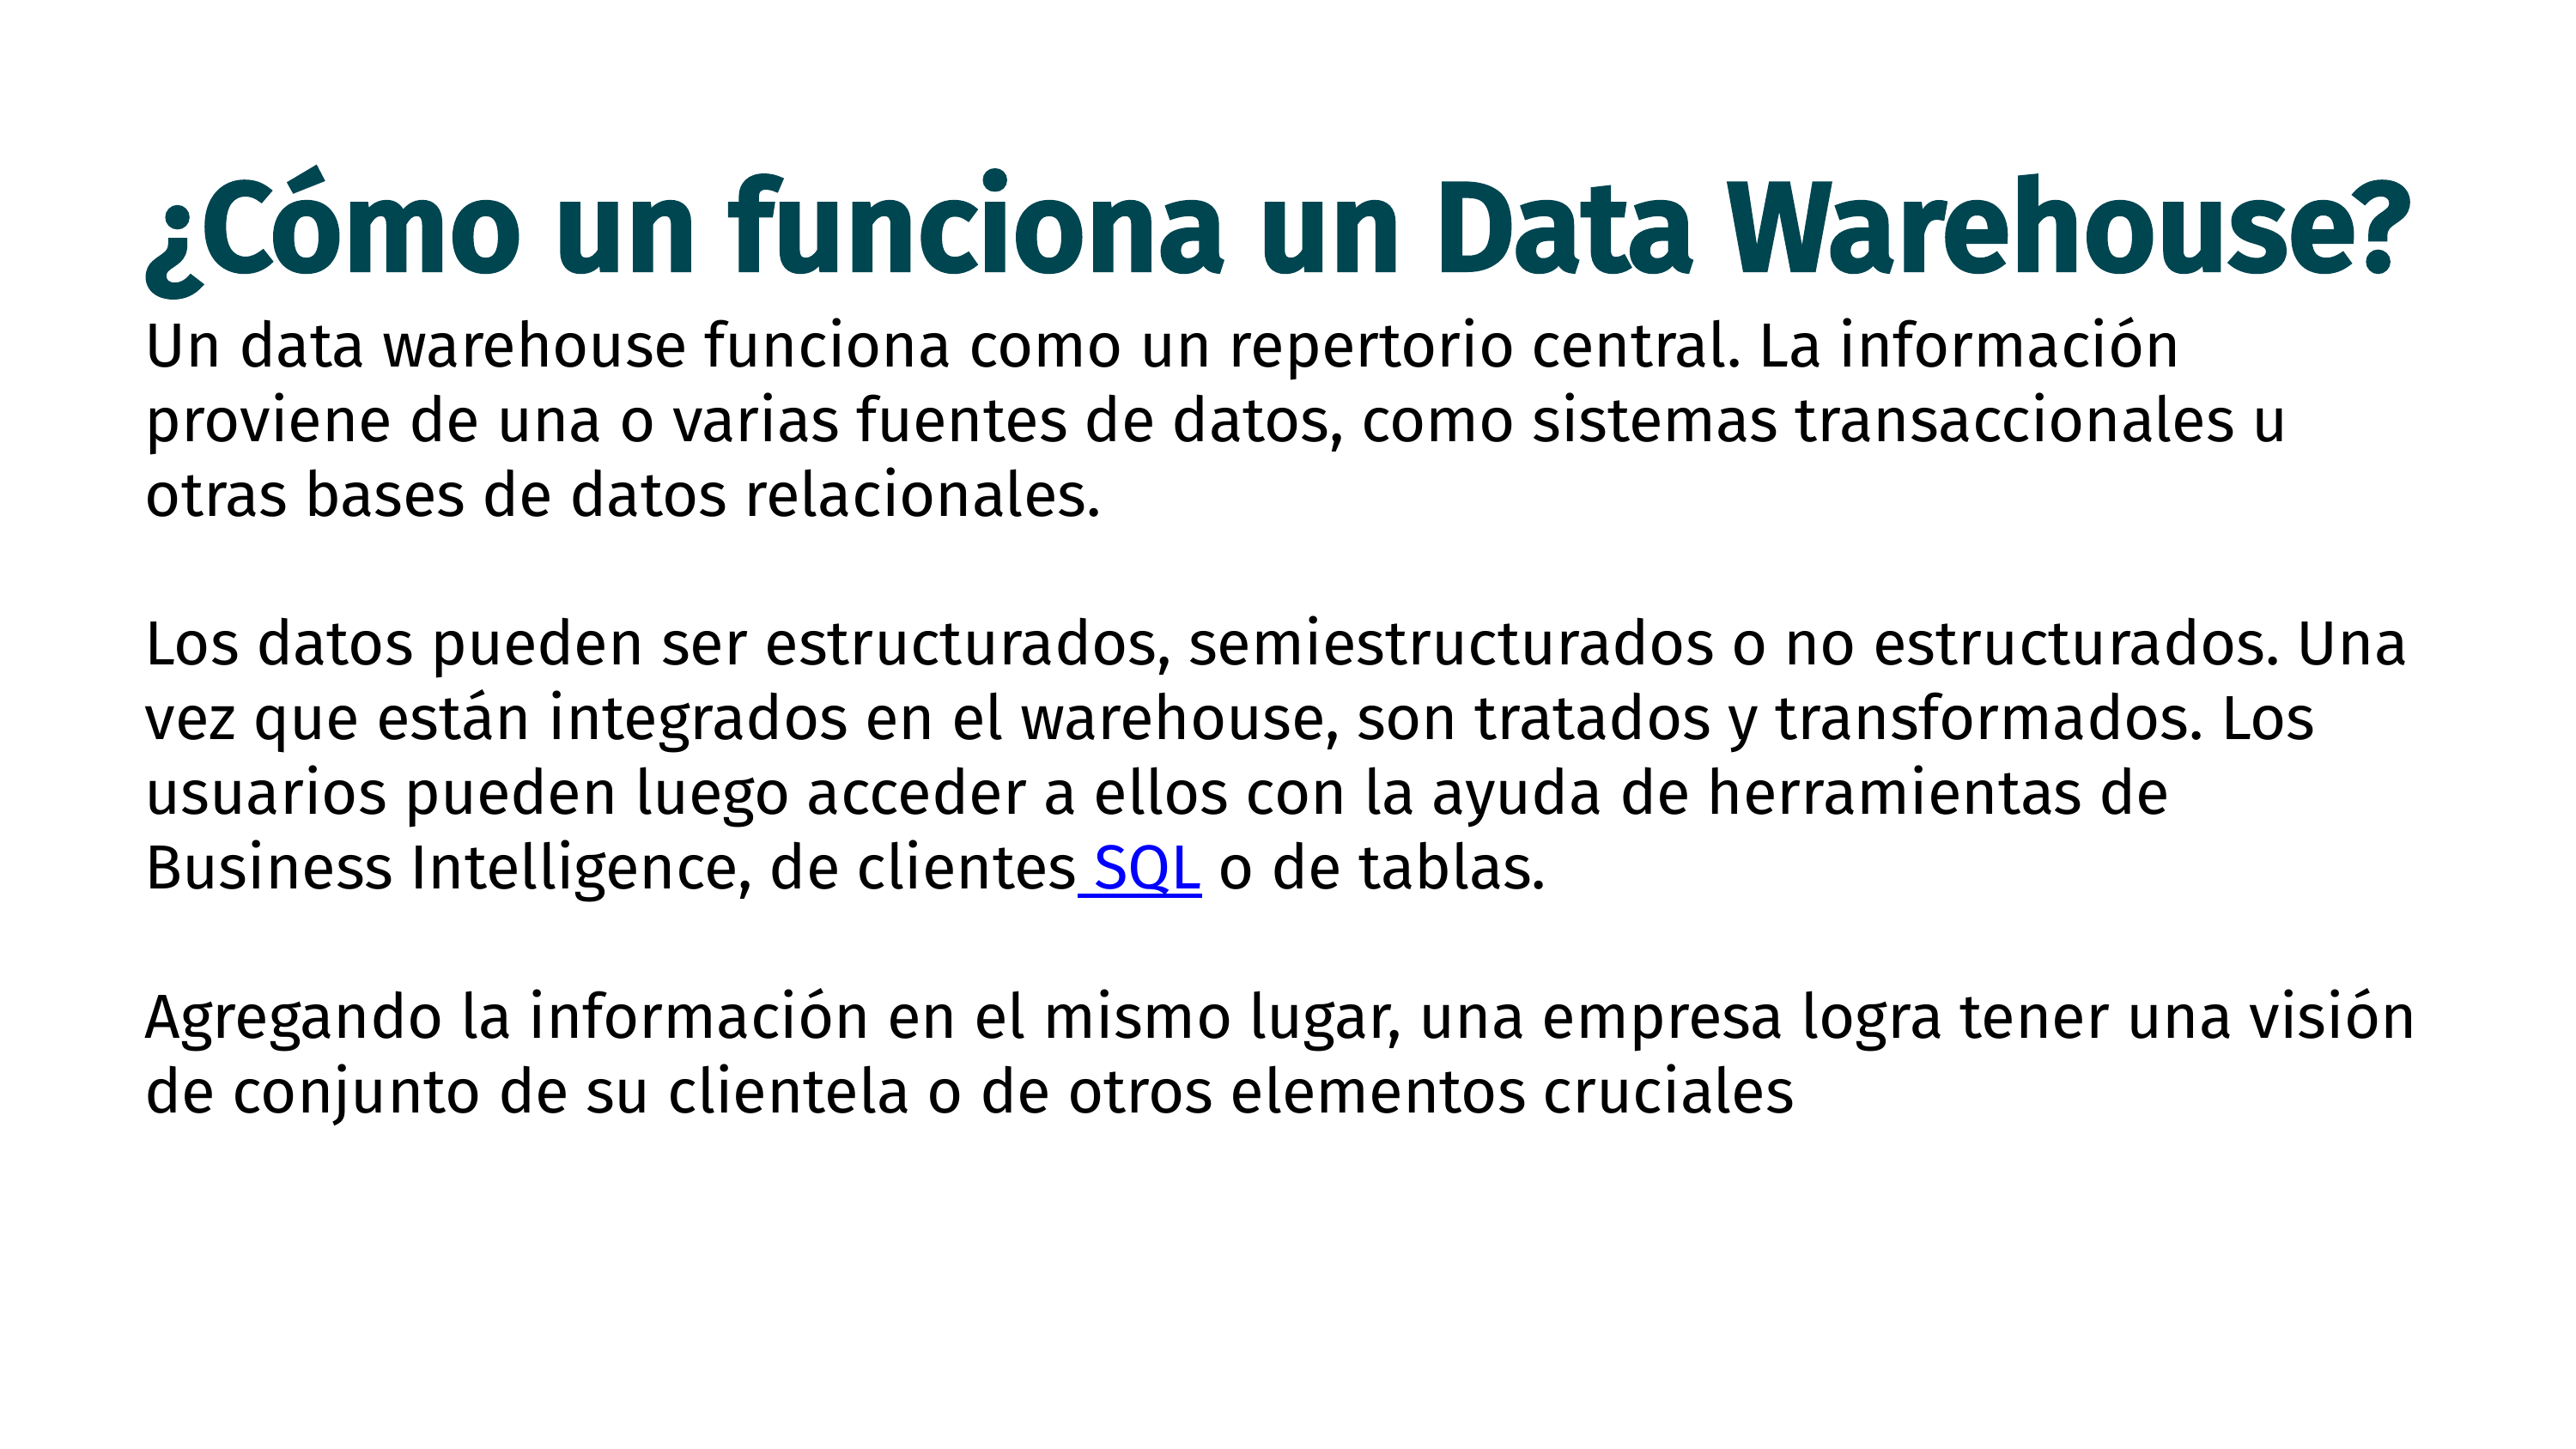

¿Cómo un funciona un Data Warehouse?
Un data warehouse funciona como un repertorio central. La información proviene de una o varias fuentes de datos, como sistemas transaccionales u otras bases de datos relacionales.

Los datos pueden ser estructurados, semiestructurados o no estructurados. Una vez que están integrados en el warehouse, son tratados y transformados. Los usuarios pueden luego acceder a ellos con la ayuda de herramientas de Business Intelligence, de clientes SQL o de tablas.

Agregando la información en el mismo lugar, una empresa logra tener una visión de conjunto de su clientela o de otros elementos cruciales